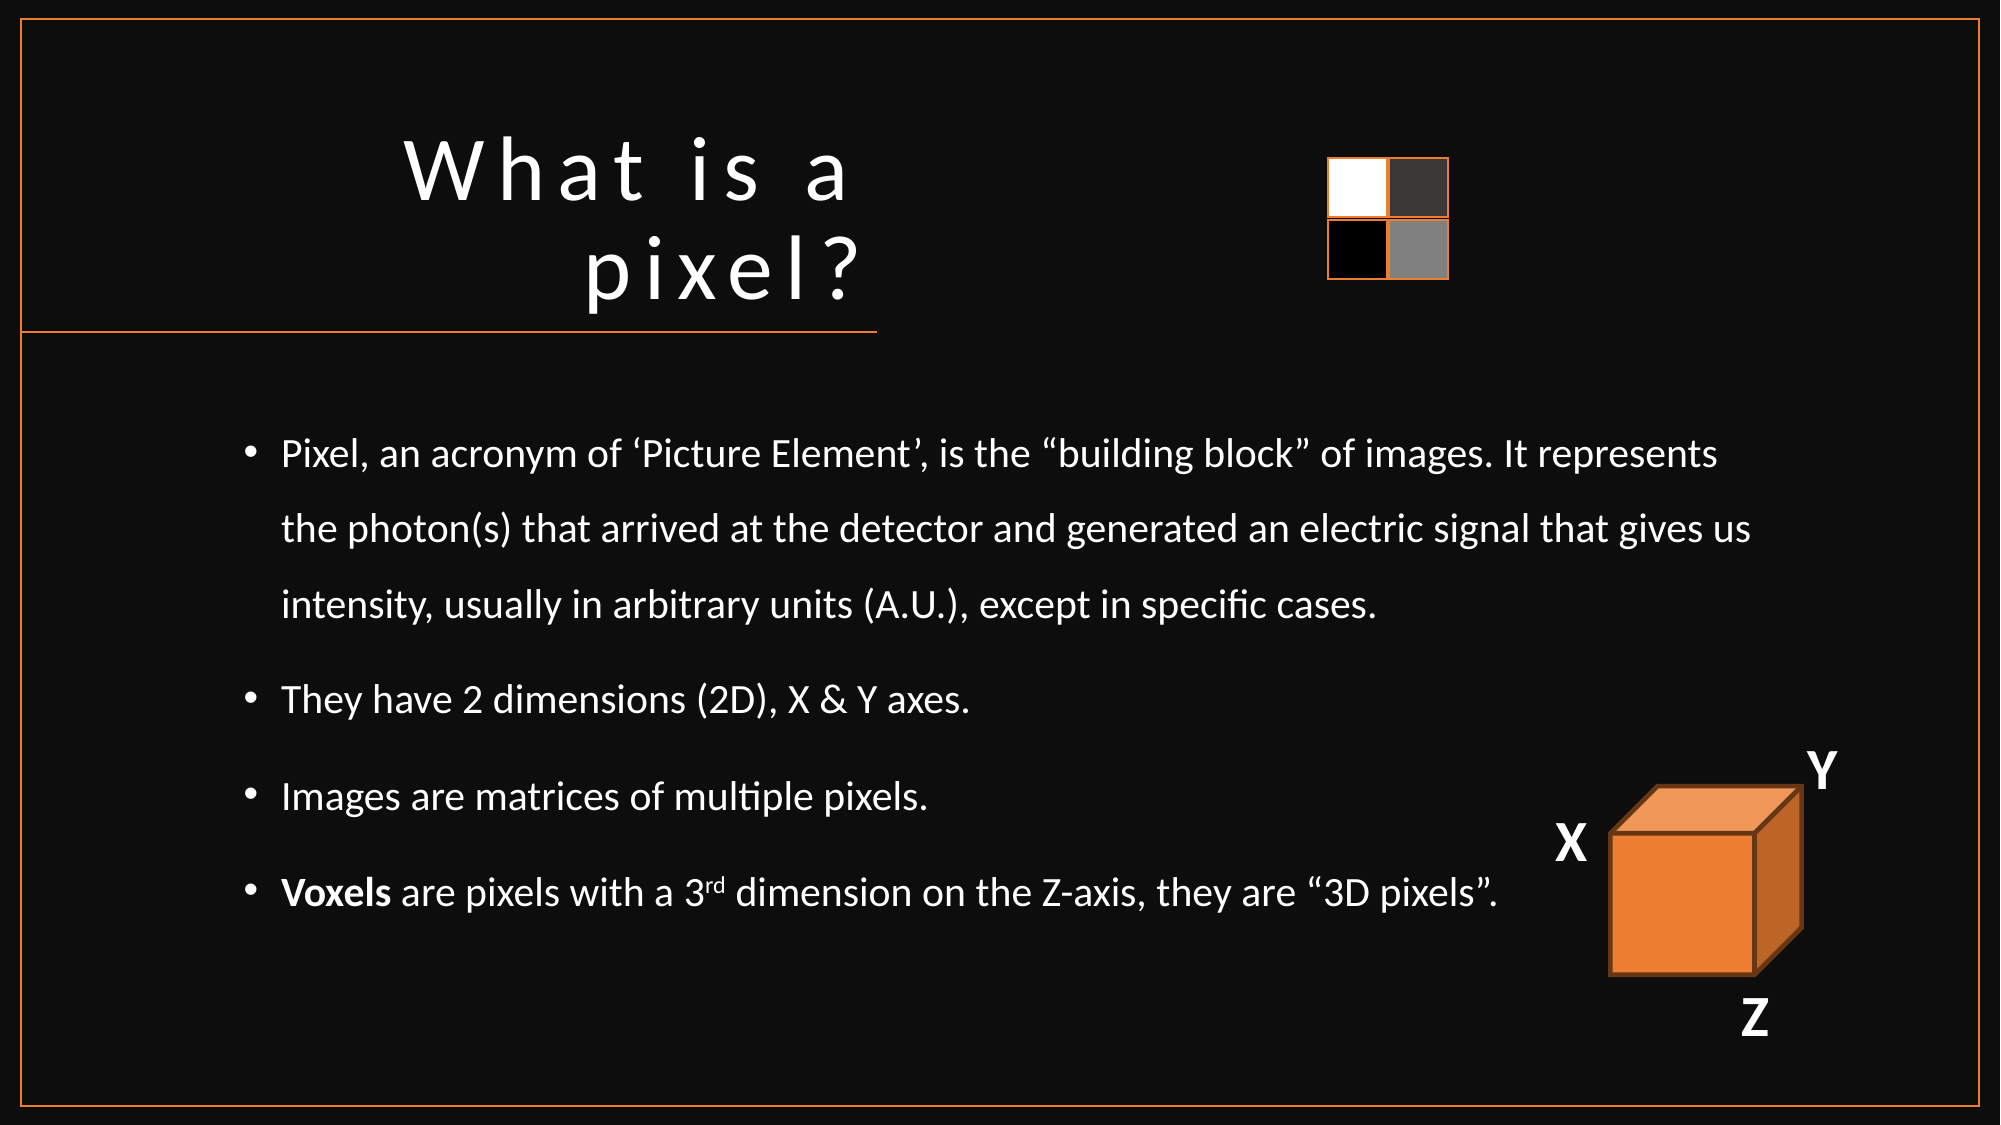

# What is a pixel?

Pixel, an acronym of ‘Picture Element’, is the “building block” of images. It represents the photon(s) that arrived at the detector and generated an electric signal that gives us intensity, usually in arbitrary units (A.U.), except in specific cases.
They have 2 dimensions (2D), X & Y axes.
Images are matrices of multiple pixels.
Voxels are pixels with a 3rd dimension on the Z-axis, they are “3D pixels”.

Y

Z
X